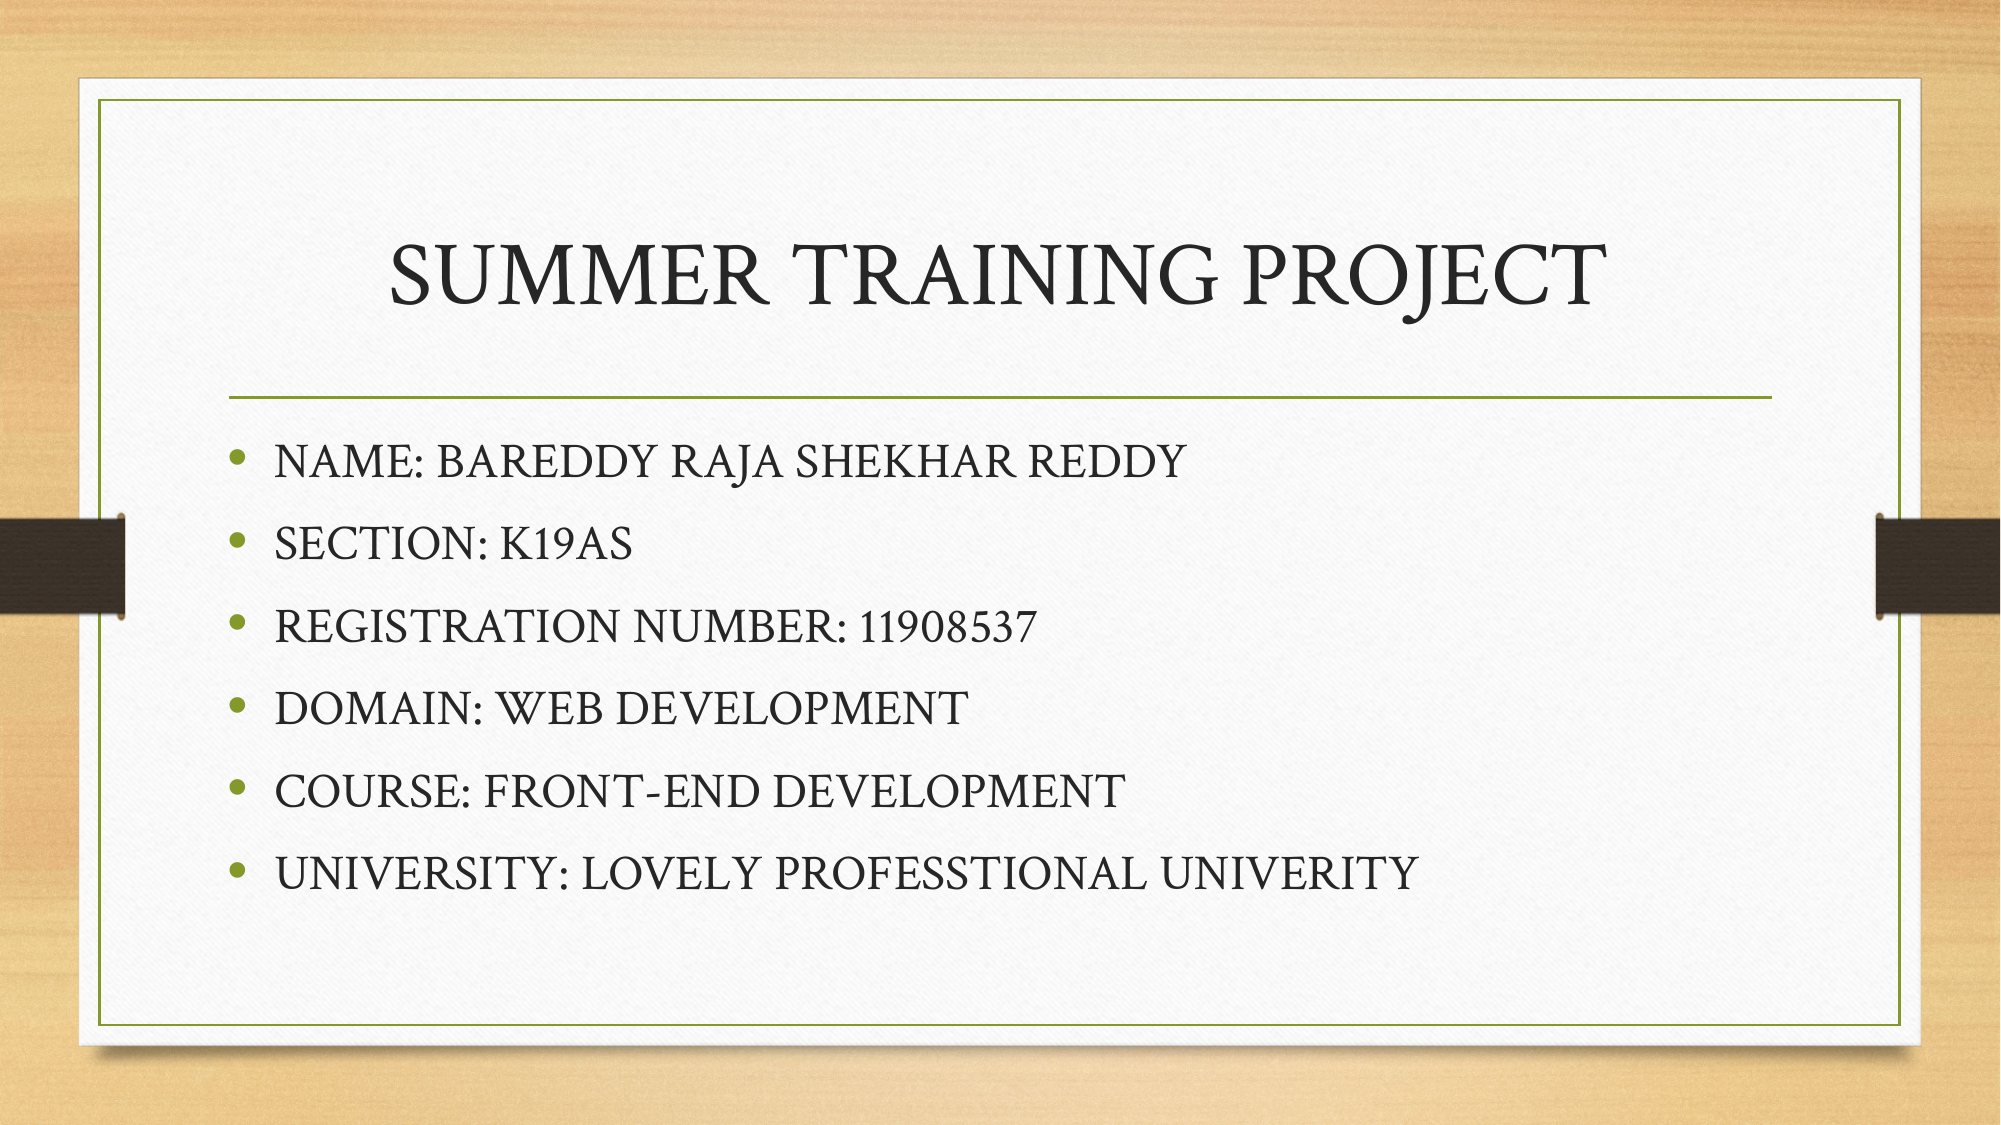

# SUMMER TRAINING PROJECT
NAME: BAREDDY RAJA SHEKHAR REDDY
SECTION: K19AS
REGISTRATION NUMBER: 11908537
DOMAIN: WEB DEVELOPMENT
COURSE: FRONT-END DEVELOPMENT
UNIVERSITY: LOVELY PROFESSTIONAL UNIVERITY